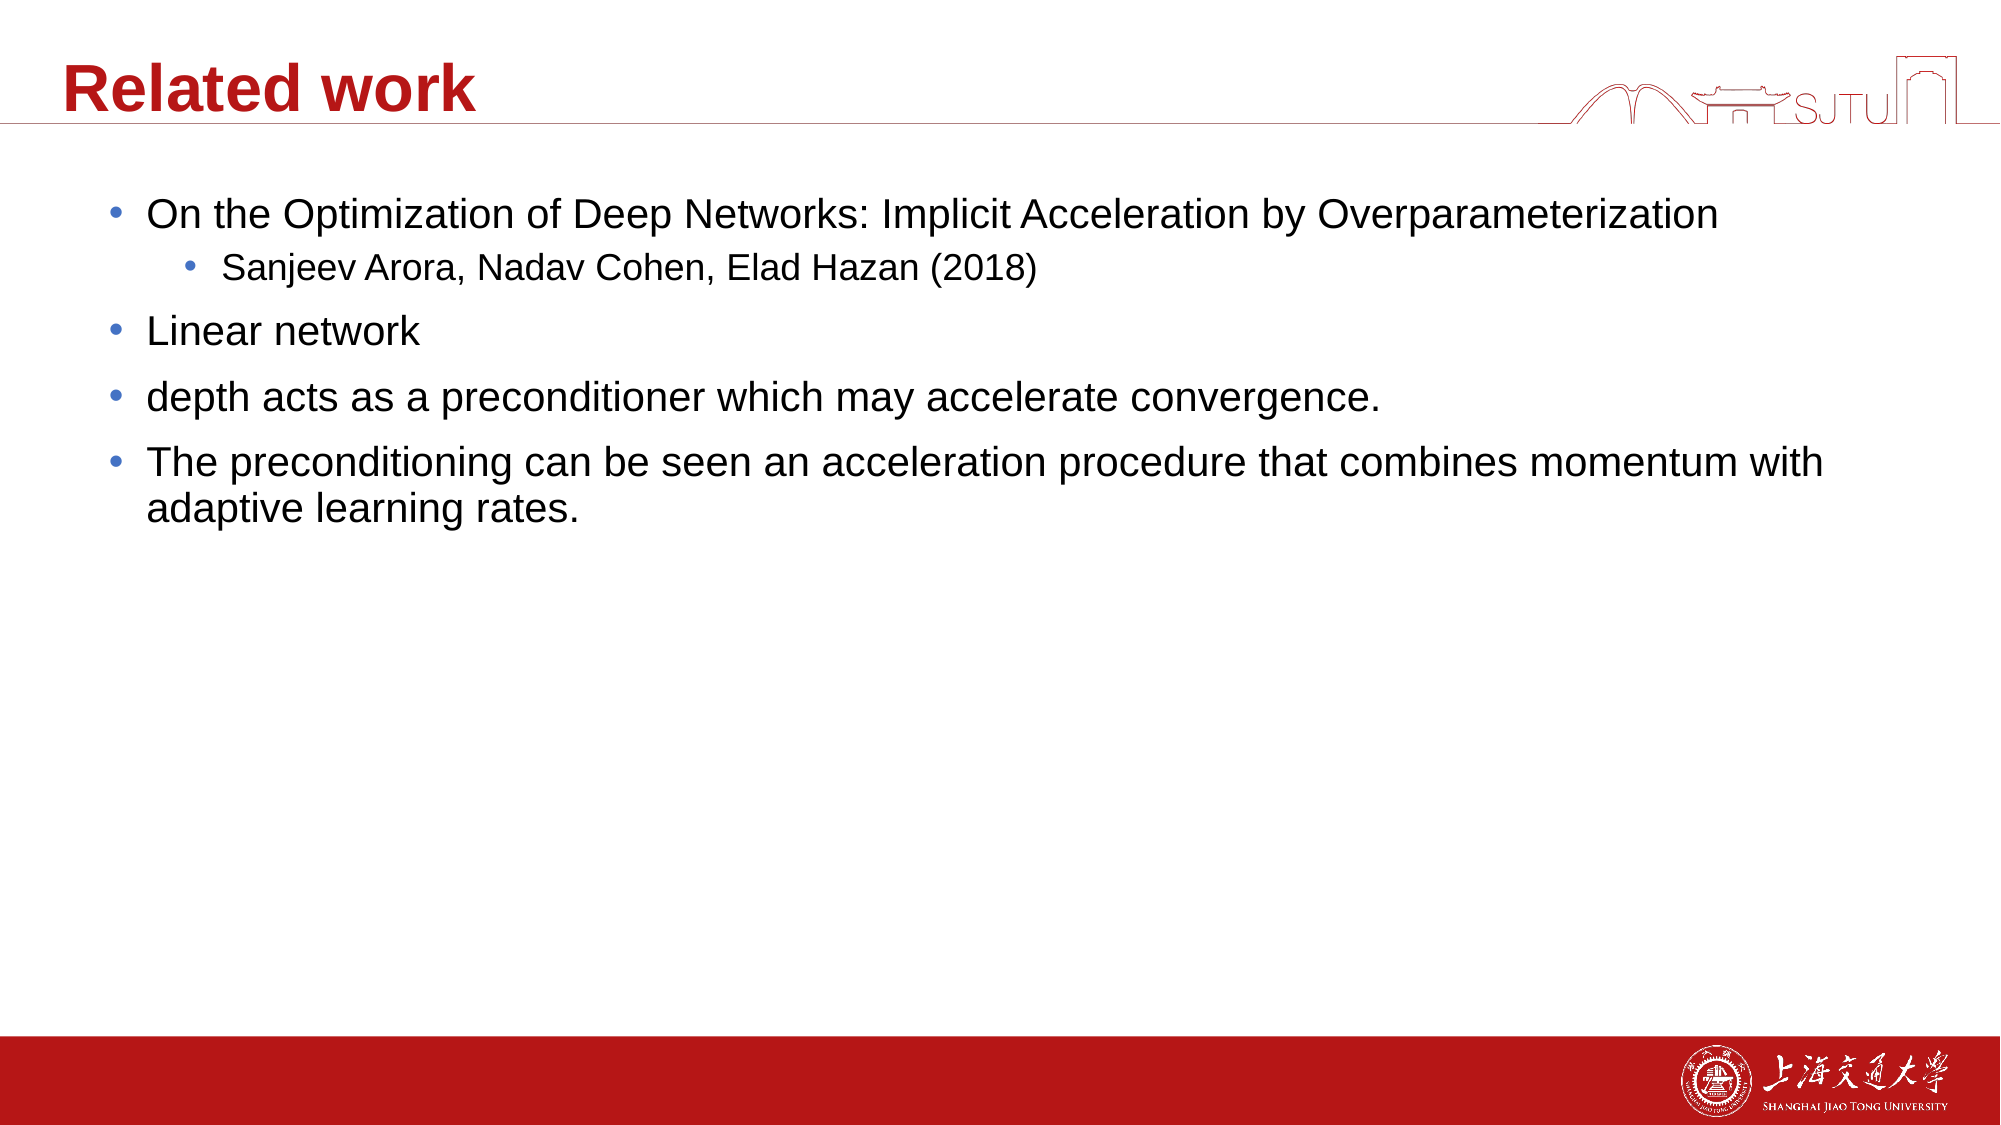

# Related work
On the Optimization of Deep Networks: Implicit Acceleration by Overparameterization
Sanjeev Arora, Nadav Cohen, Elad Hazan (2018)
Linear network
depth acts as a preconditioner which may accelerate convergence.
The preconditioning can be seen an acceleration procedure that combines momentum with adaptive learning rates.